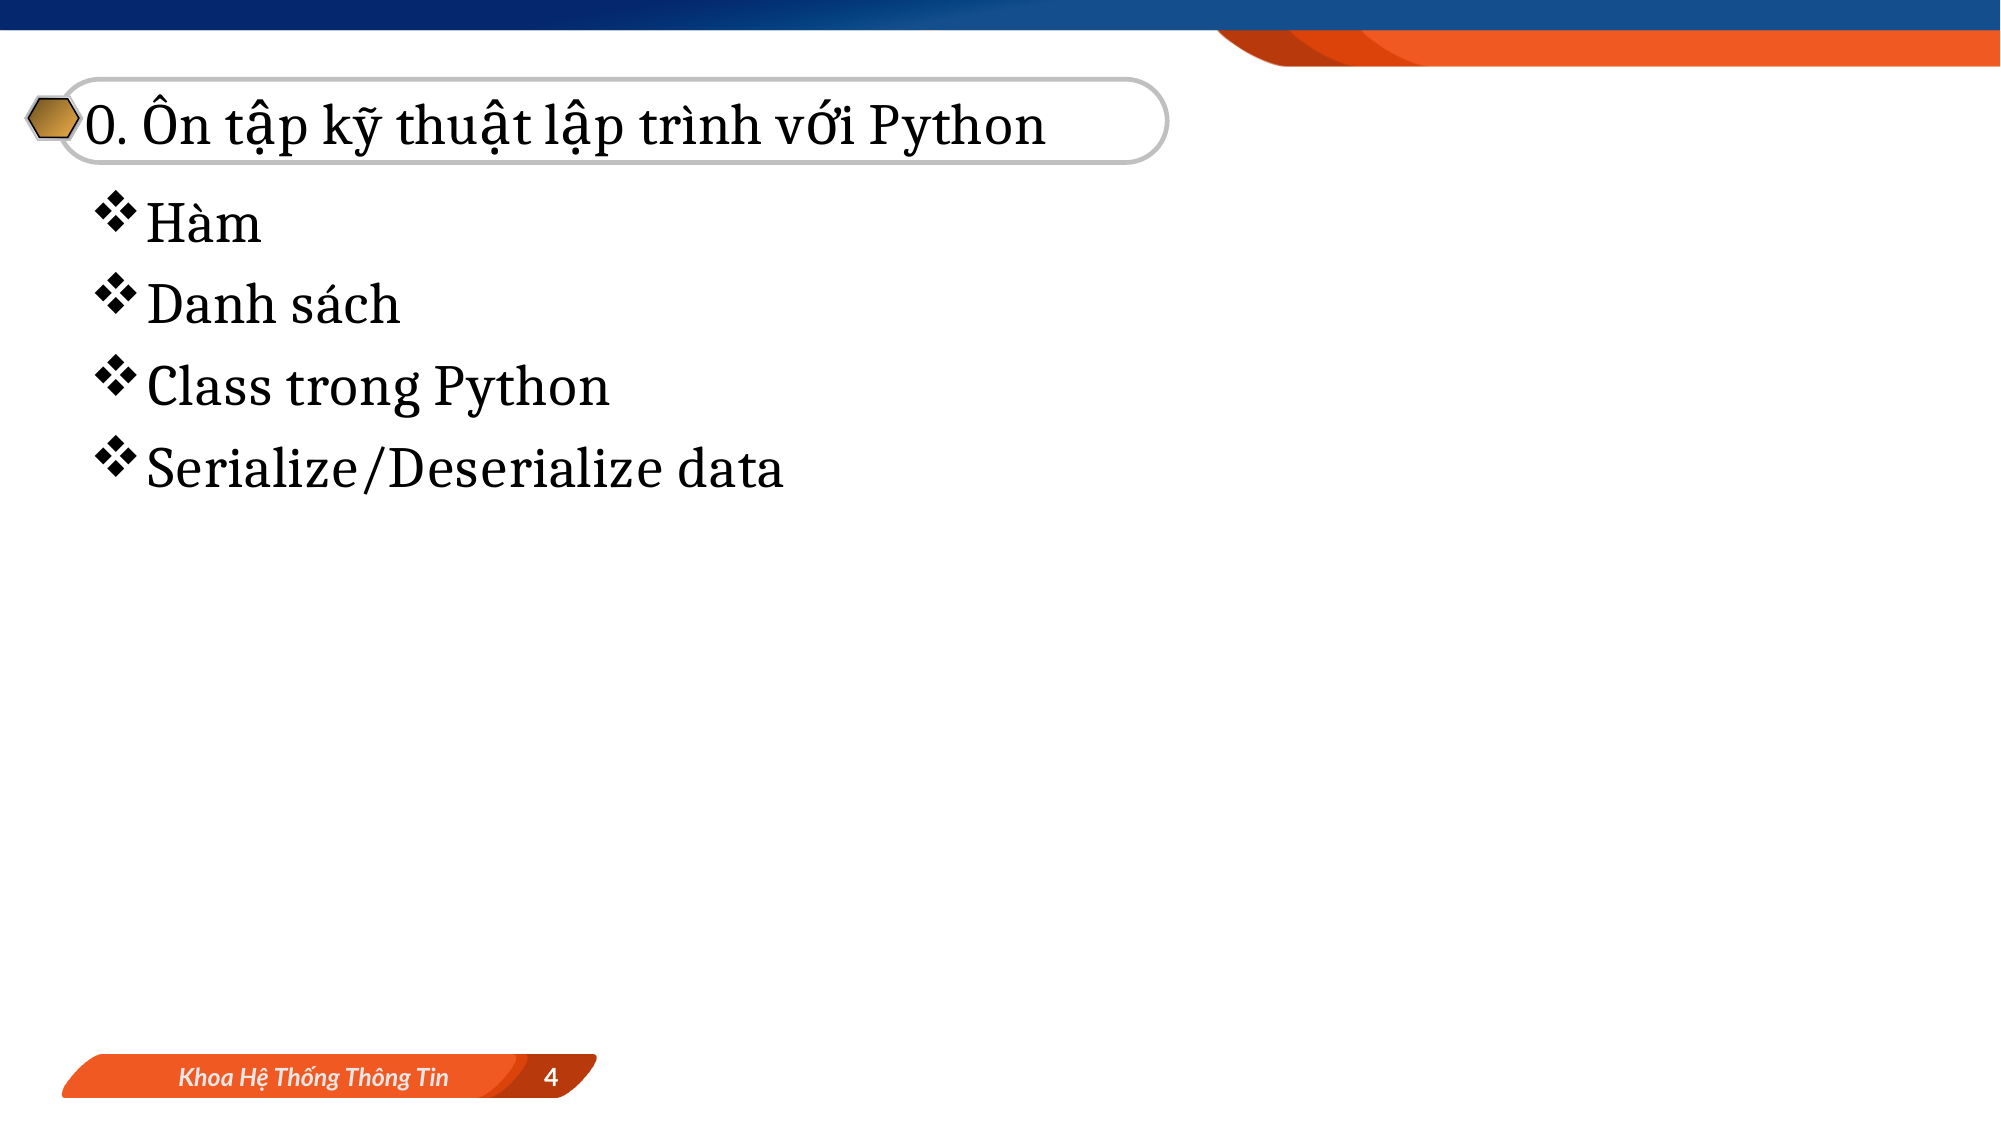

0. Ôn tập kỹ thuật lập trình với Python

Hàm
Danh sách
Class trong Python
Serialize/Deserialize data

4
Khoa Hệ Thống Thông Tin